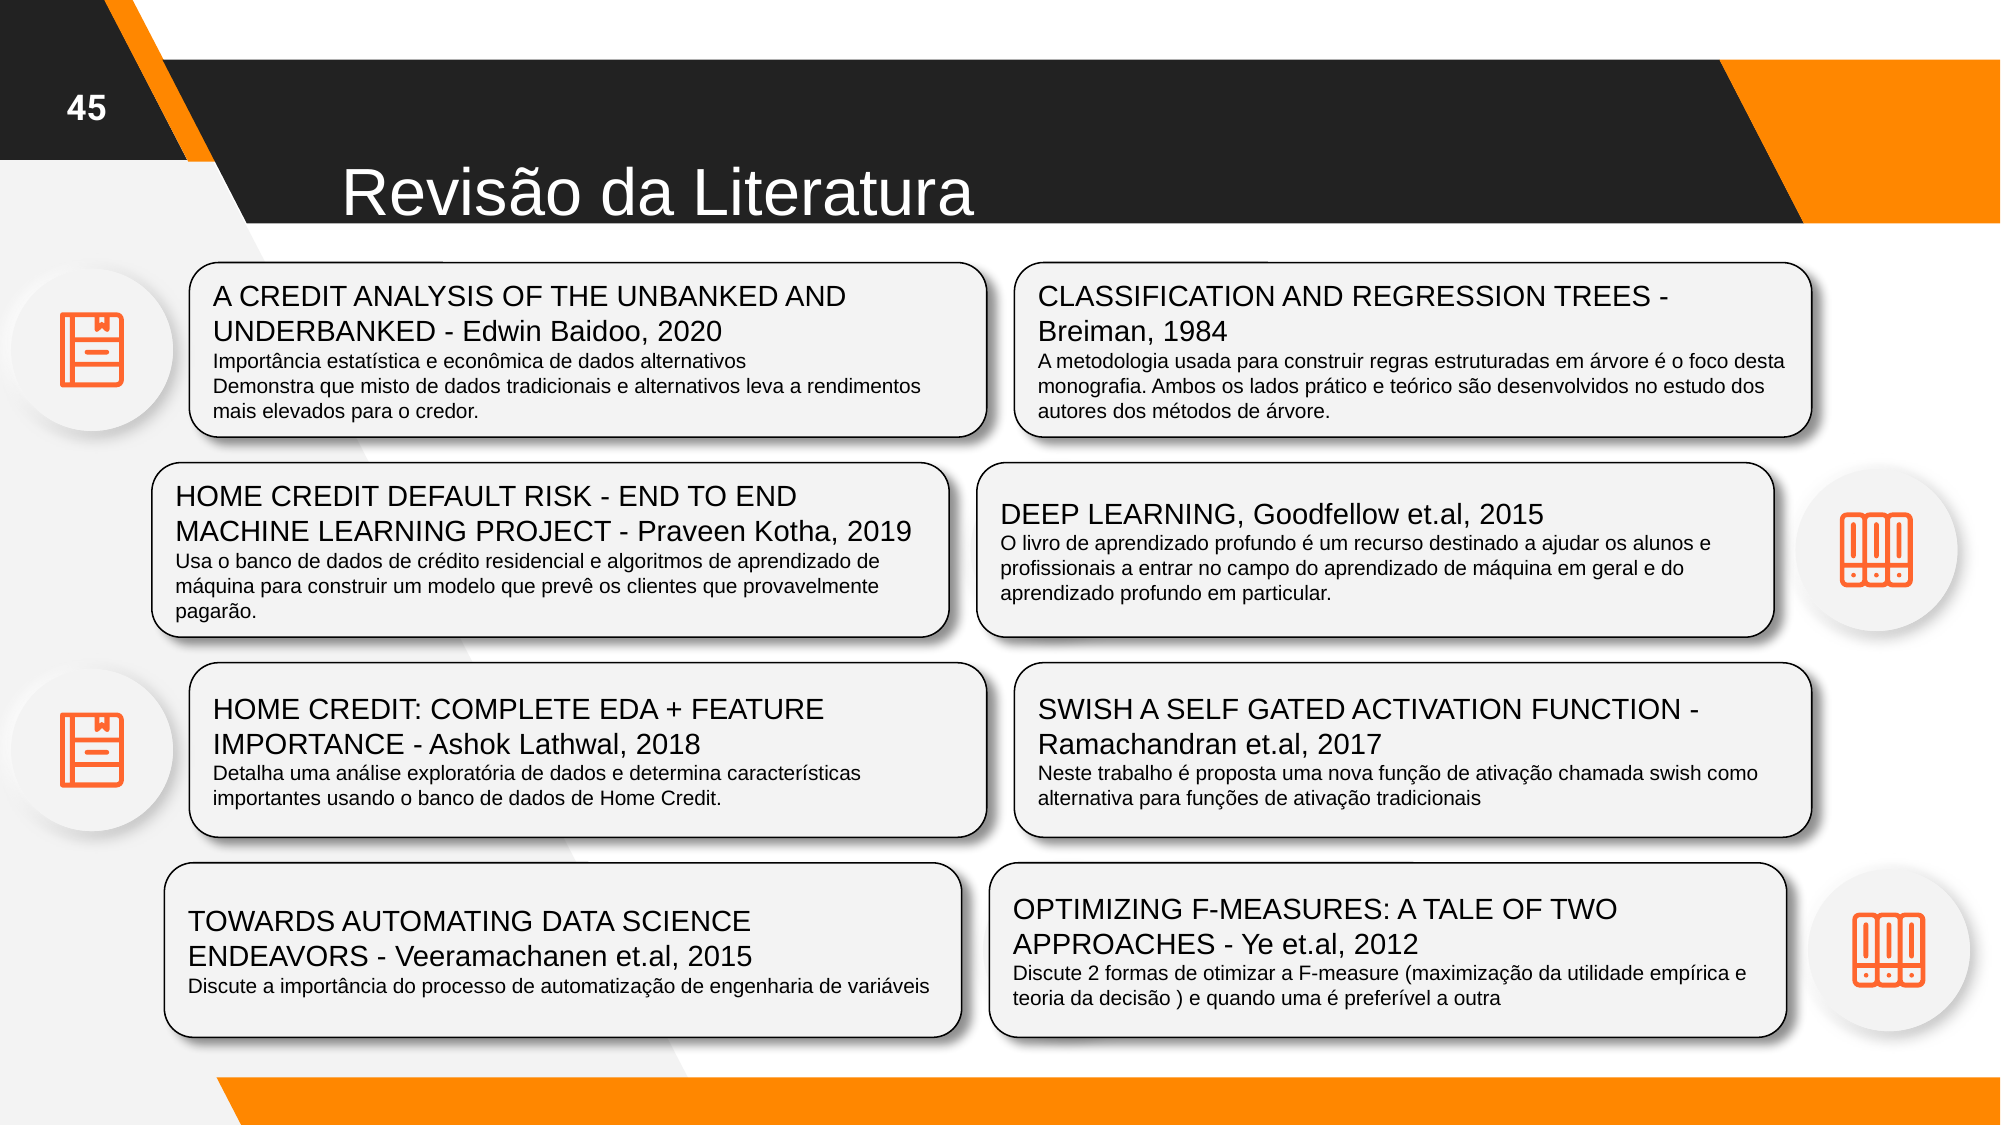

45
# Revisão da Literatura
A CREDIT ANALYSIS OF THE UNBANKED AND UNDERBANKED - Edwin Baidoo, 2020
Importância estatística e econômica de dados alternativos
Demonstra que misto de dados tradicionais e alternativos leva a rendimentos mais elevados para o credor.
CLASSIFICATION AND REGRESSION TREES -  Breiman, 1984
A metodologia usada para construir regras estruturadas em árvore é o foco desta monografia. Ambos os lados prático e teórico são desenvolvidos no estudo dos autores dos métodos de árvore.

HOME CREDIT DEFAULT RISK - END TO END MACHINE LEARNING PROJECT - Praveen Kotha, 2019
Usa o banco de dados de crédito residencial e algoritmos de aprendizado de máquina para construir um modelo que prevê os clientes que provavelmente pagarão.
DEEP LEARNING, Goodfellow et.al, 2015
O livro de aprendizado profundo é um recurso destinado a ajudar os alunos e profissionais a entrar no campo do aprendizado de máquina em geral e do aprendizado profundo em particular.

HOME CREDIT: COMPLETE EDA + FEATURE IMPORTANCE - Ashok Lathwal, 2018
Detalha uma análise exploratória de dados e determina características importantes usando o banco de dados de Home Credit.
SWISH A SELF GATED ACTIVATION FUNCTION - Ramachandran et.al, 2017
Neste trabalho é proposta uma nova função de ativação chamada swish como alternativa para funções de ativação tradicionais

TOWARDS AUTOMATING DATA SCIENCE ENDEAVORS - Veeramachanen et.al, 2015
Discute a importância do processo de automatização de engenharia de variáveis
OPTIMIZING F-MEASURES: A TALE OF TWO APPROACHES - Ye et.al, 2012
Discute 2 formas de otimizar a F-measure (maximização da utilidade empírica e teoria da decisão ) e quando uma é preferível a outra